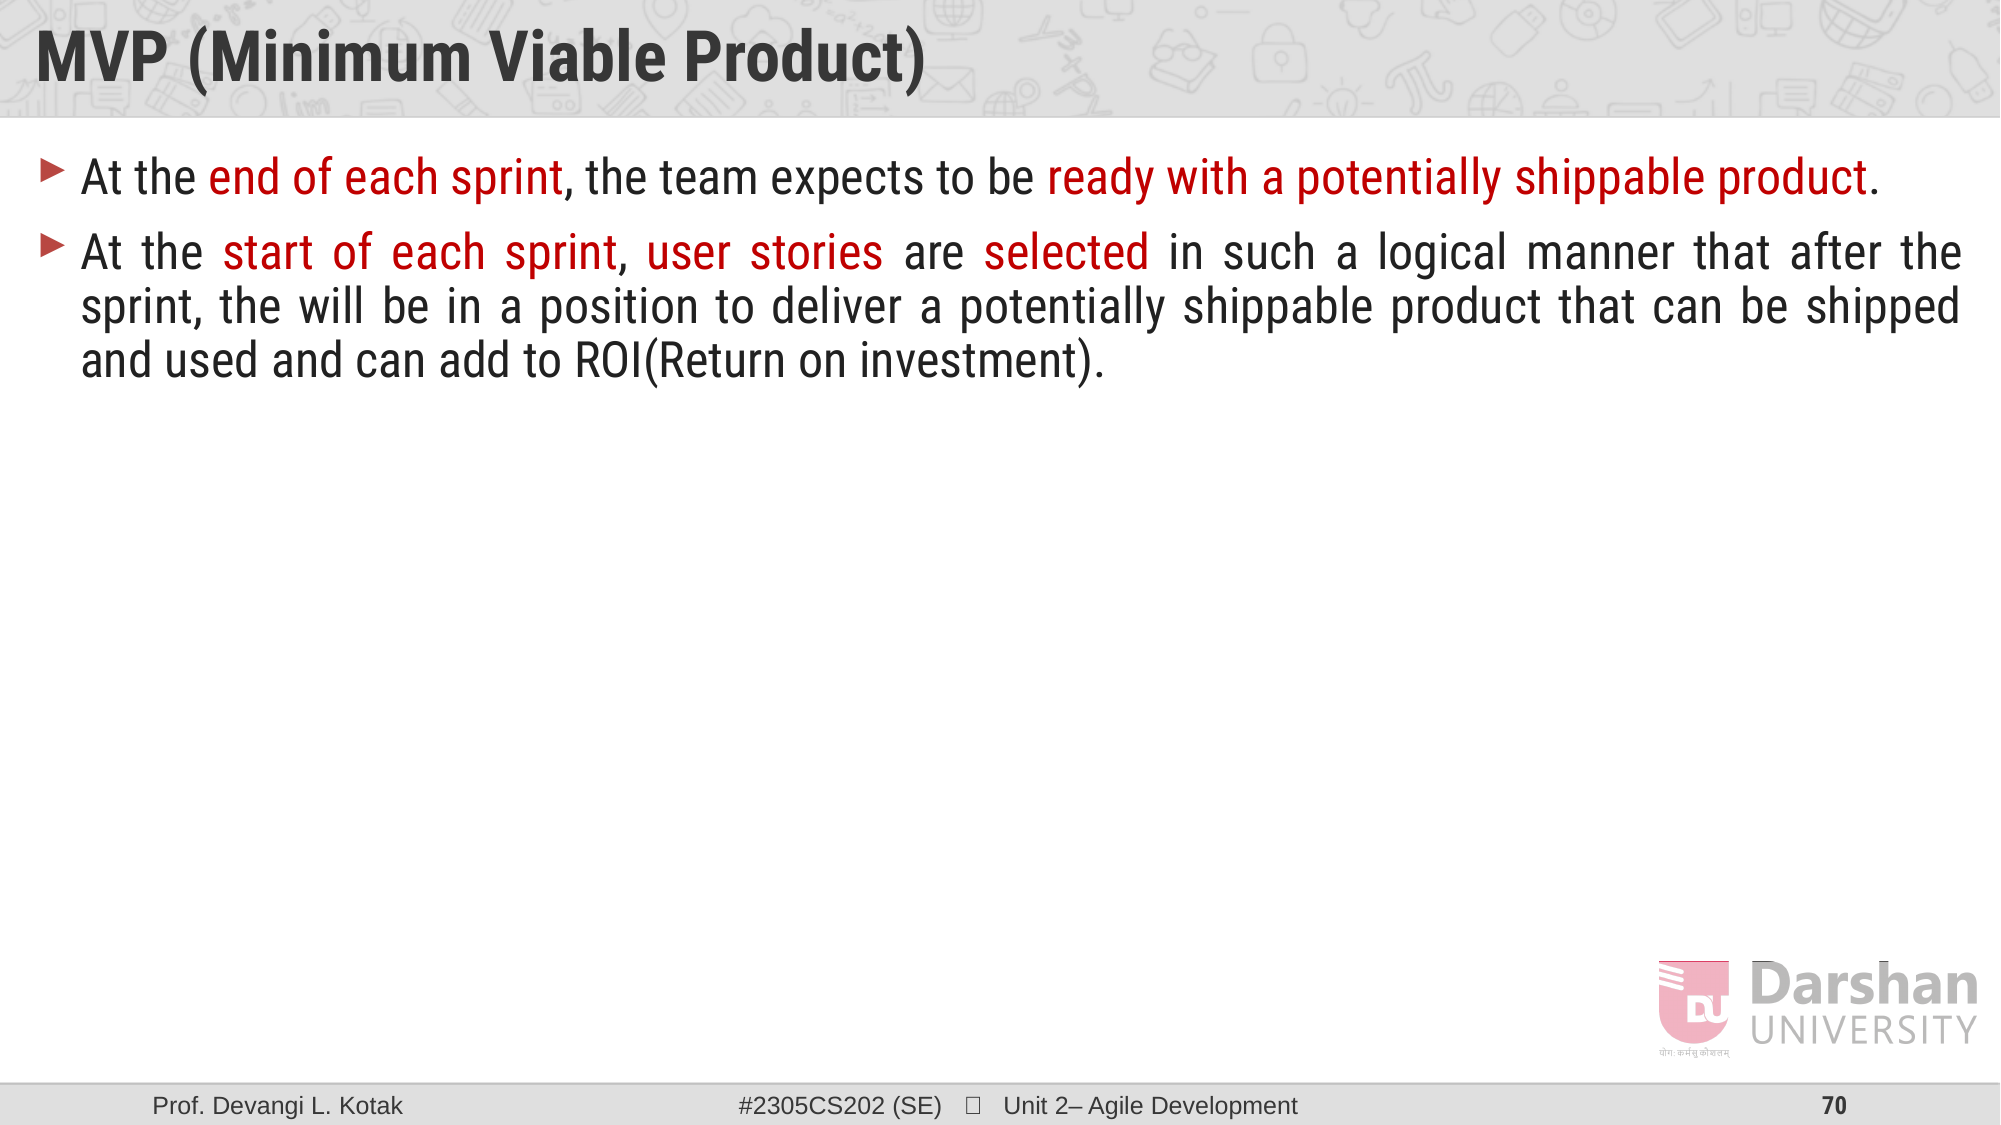

# MVP (Minimum Viable Product)
At the end of each sprint, the team expects to be ready with a potentially shippable product.
At the start of each sprint, user stories are selected in such a logical manner that after the sprint, the will be in a position to deliver a potentially shippable product that can be shipped and used and can add to ROI(Return on investment).